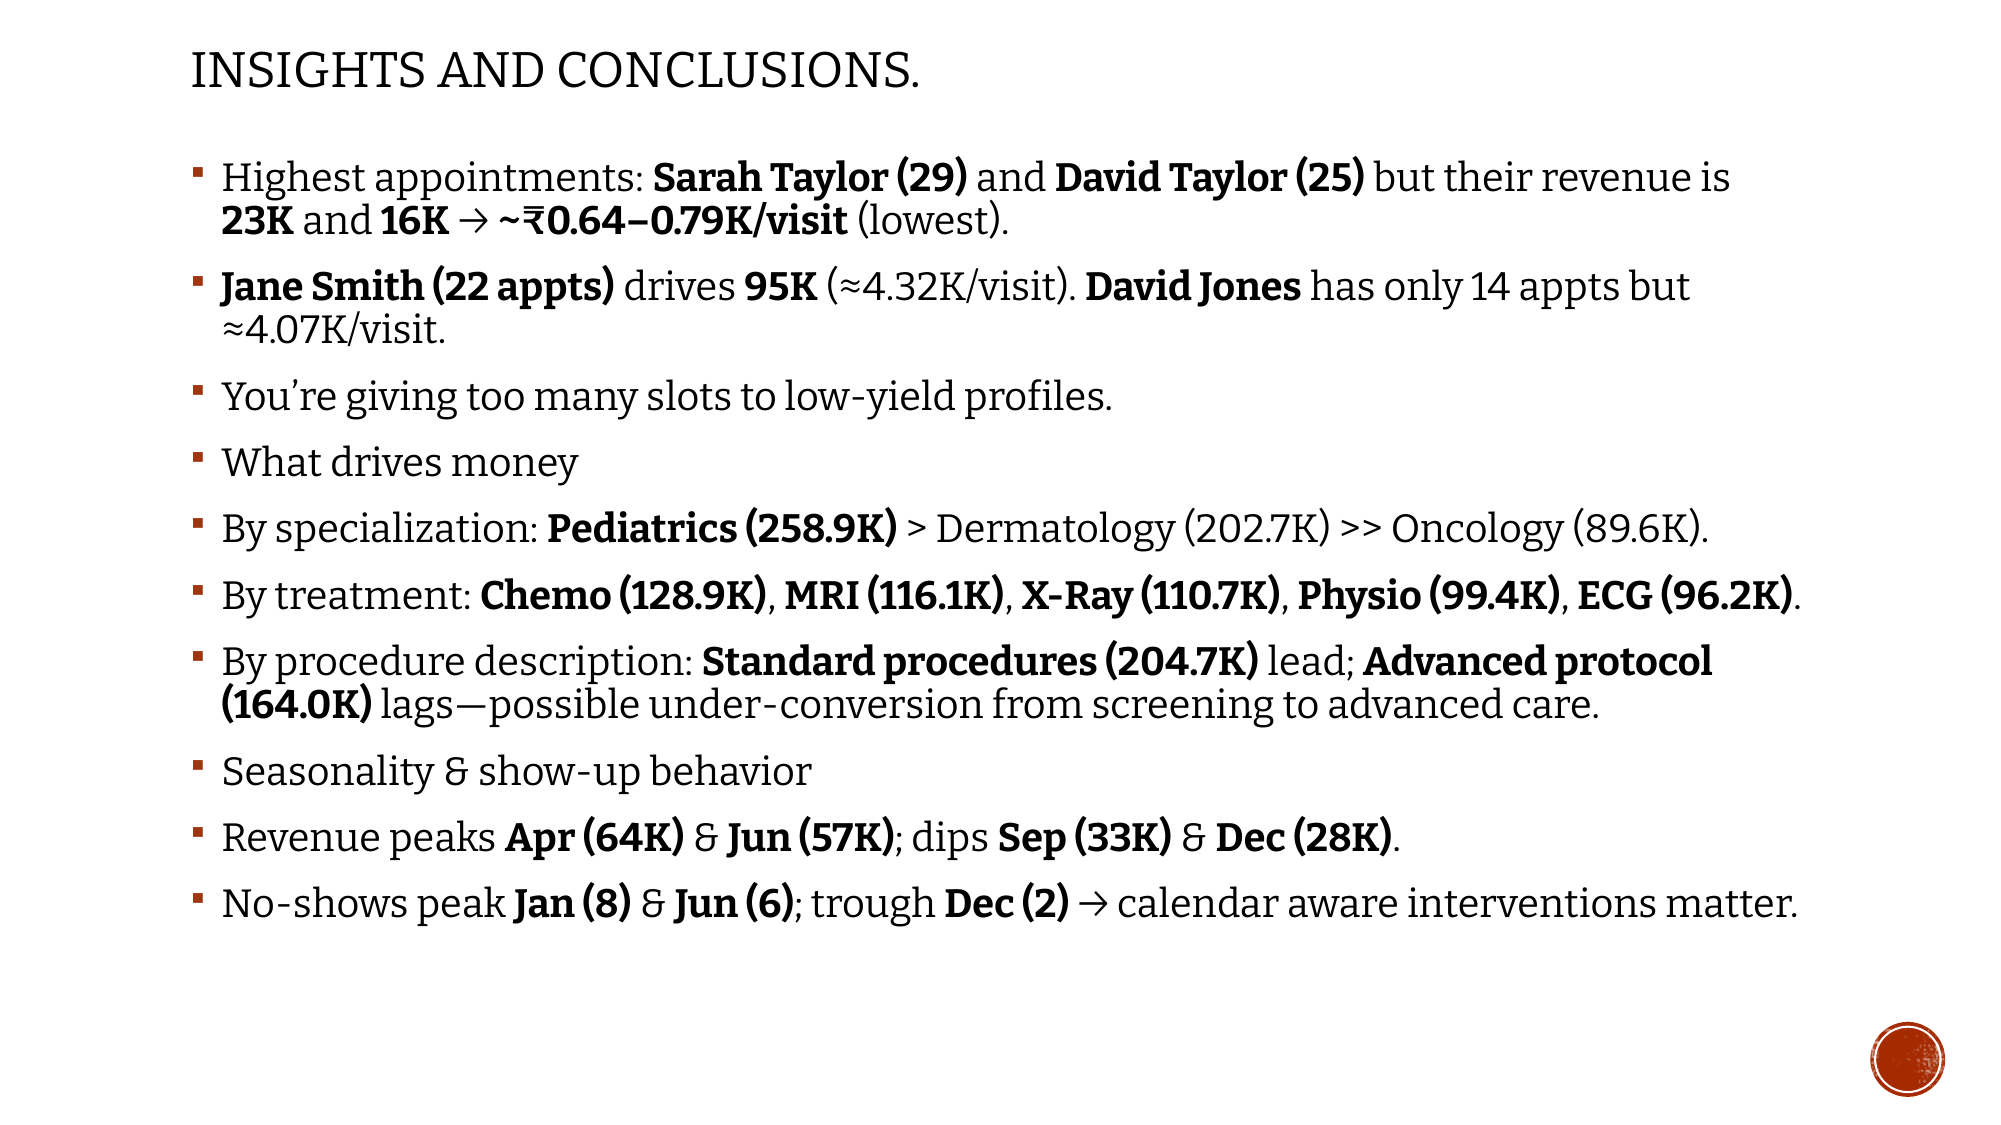

# Insights and Conclusions.
Highest appointments: Sarah Taylor (29) and David Taylor (25) but their revenue is 23K and 16K → ~₹0.64–0.79K/visit (lowest).
Jane Smith (22 appts) drives 95K (≈4.32K/visit). David Jones has only 14 appts but ≈4.07K/visit.
You’re giving too many slots to low-yield profiles.
What drives money
By specialization: Pediatrics (258.9K) > Dermatology (202.7K) >> Oncology (89.6K).
By treatment: Chemo (128.9K), MRI (116.1K), X-Ray (110.7K), Physio (99.4K), ECG (96.2K).
By procedure description: Standard procedures (204.7K) lead; Advanced protocol (164.0K) lags—possible under-conversion from screening to advanced care.
Seasonality & show-up behavior
Revenue peaks Apr (64K) & Jun (57K); dips Sep (33K) & Dec (28K).
No-shows peak Jan (8) & Jun (6); trough Dec (2) → calendar aware interventions matter.